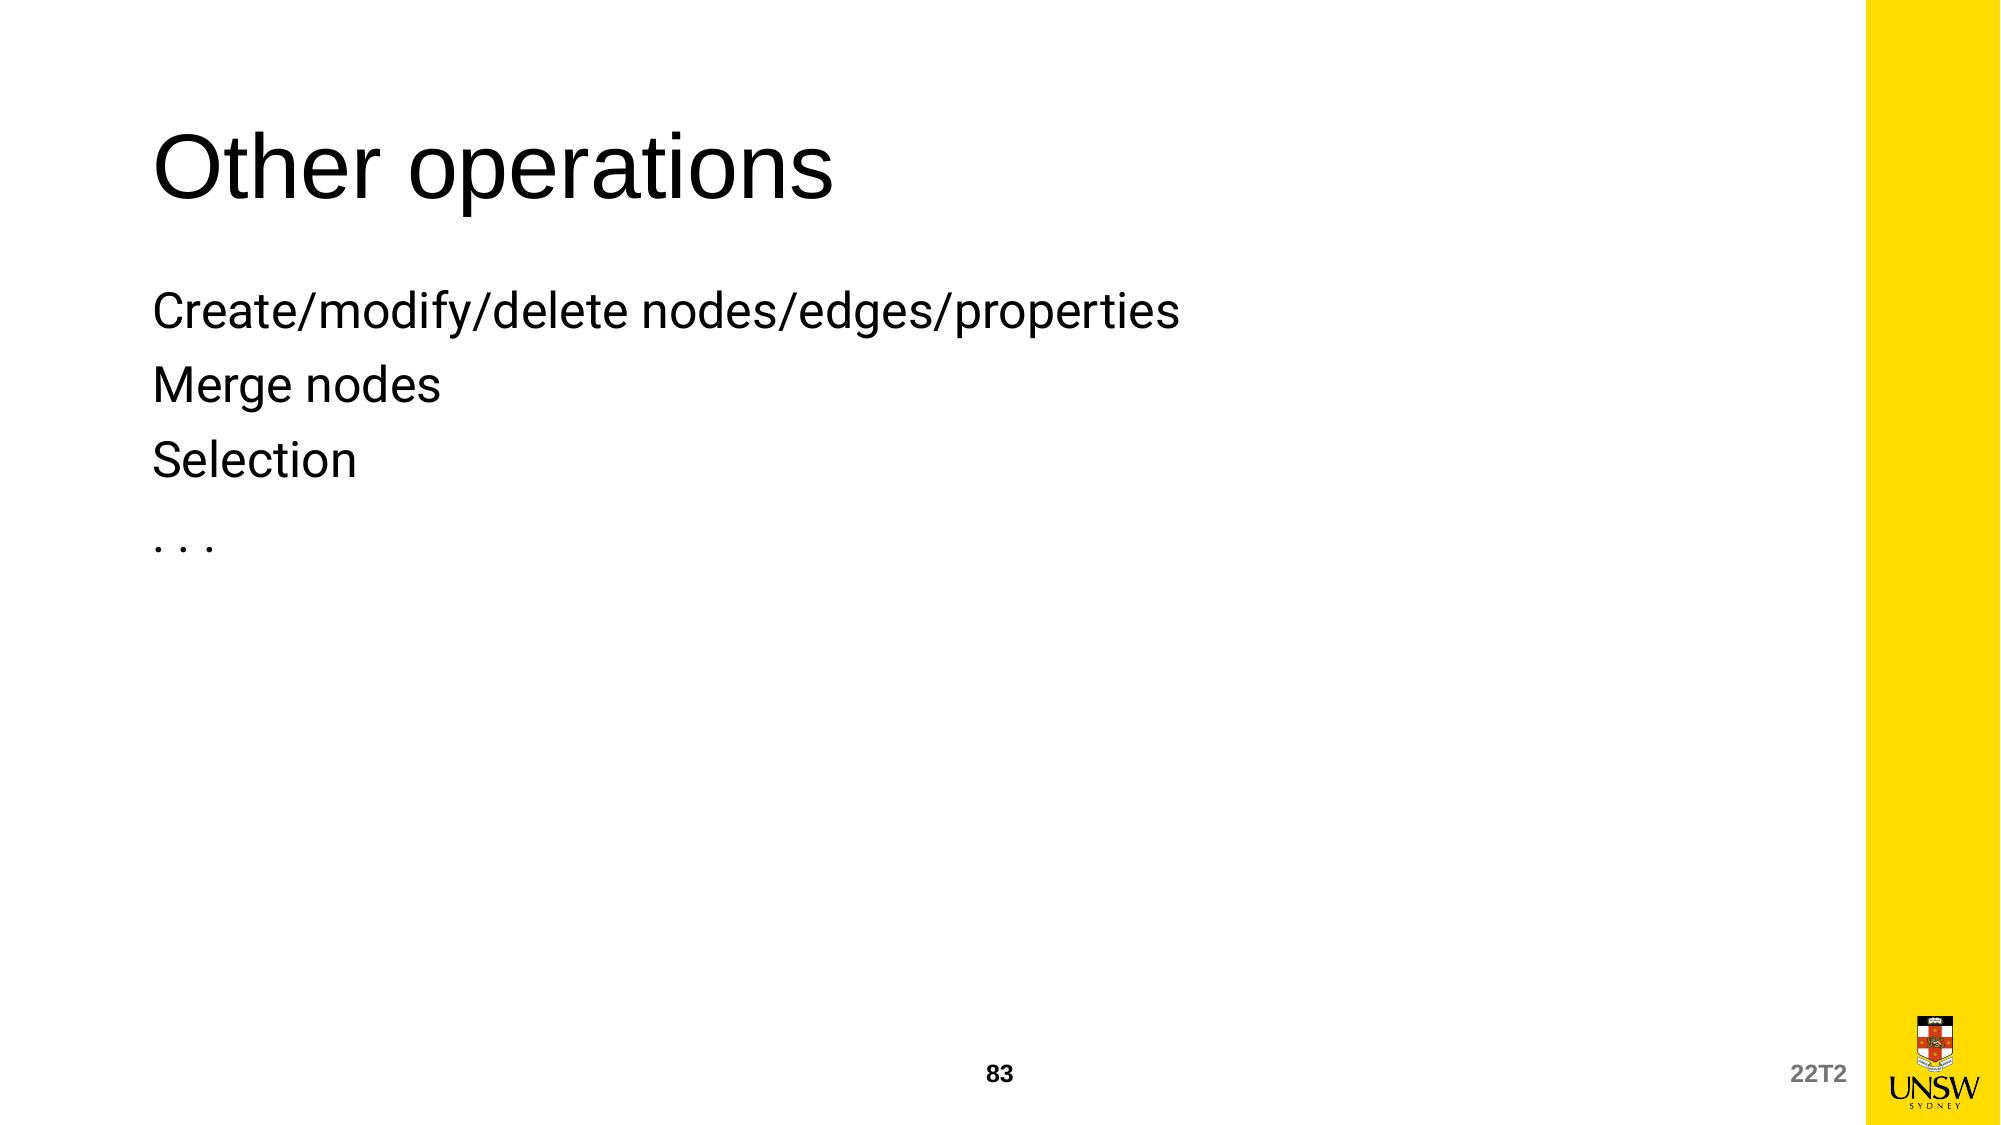

# Other operations
Create/modify/delete nodes/edges/properties
Merge nodes
Selection
. . .
83
22T2